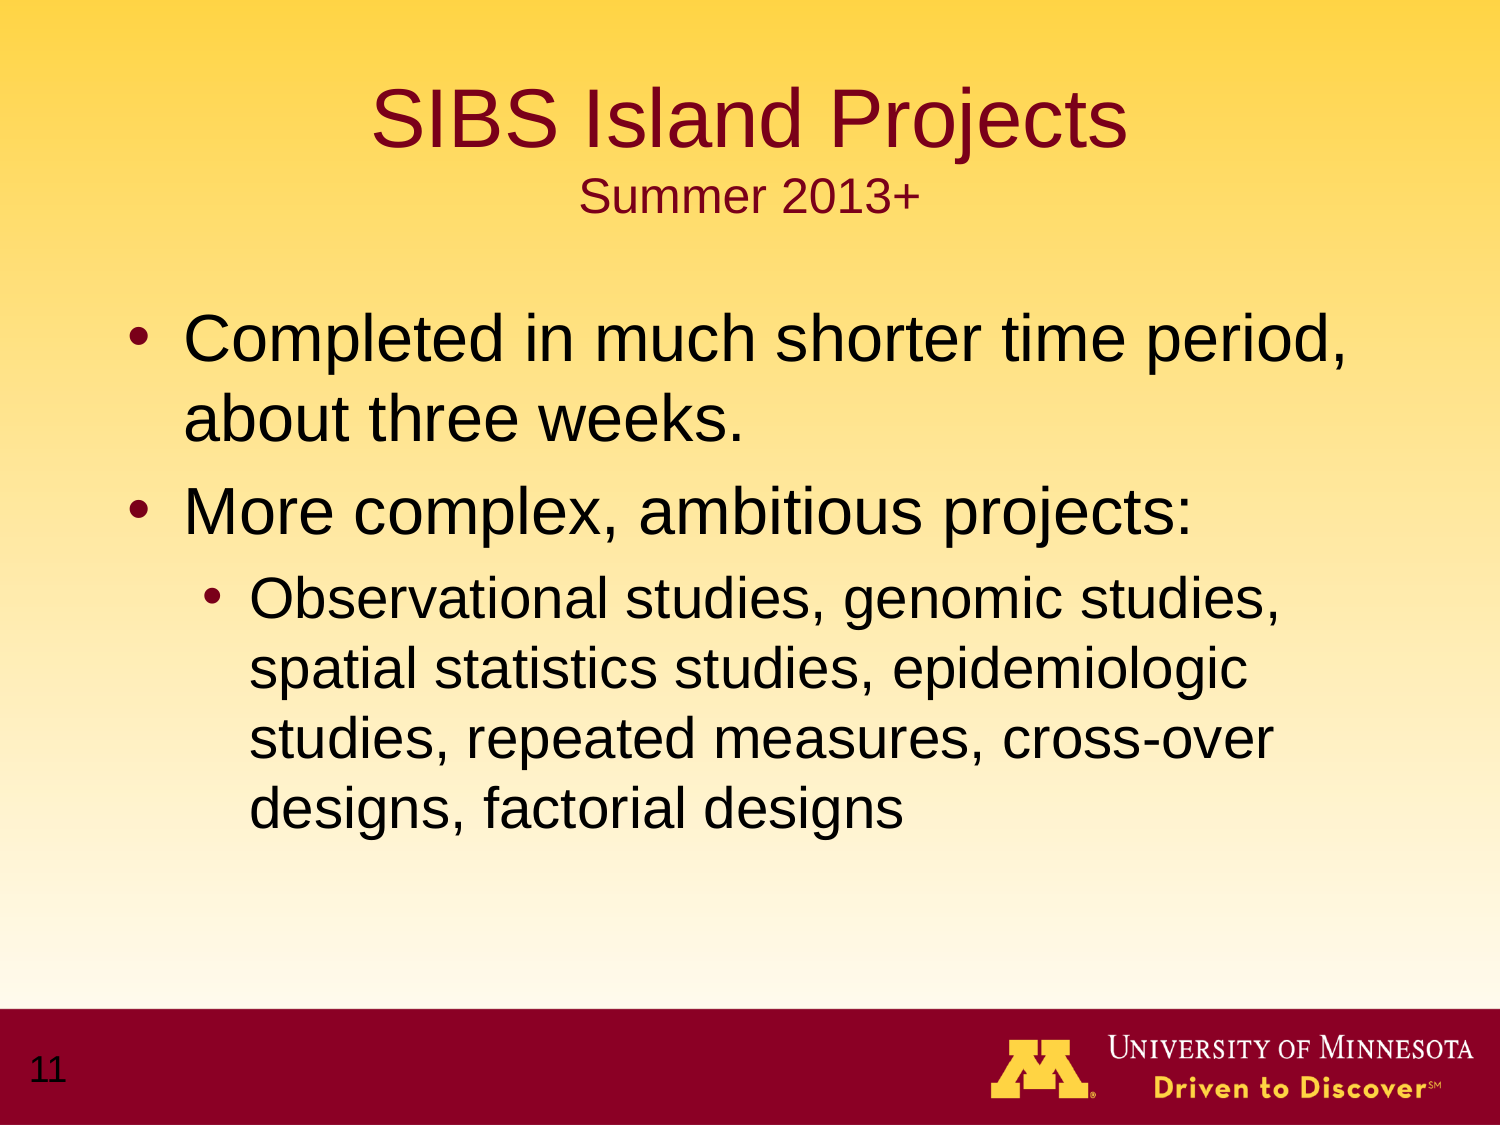

# SIBS Island Projects Summer 2013+
Completed in much shorter time period, about three weeks.
More complex, ambitious projects:
Observational studies, genomic studies, spatial statistics studies, epidemiologic studies, repeated measures, cross-over designs, factorial designs